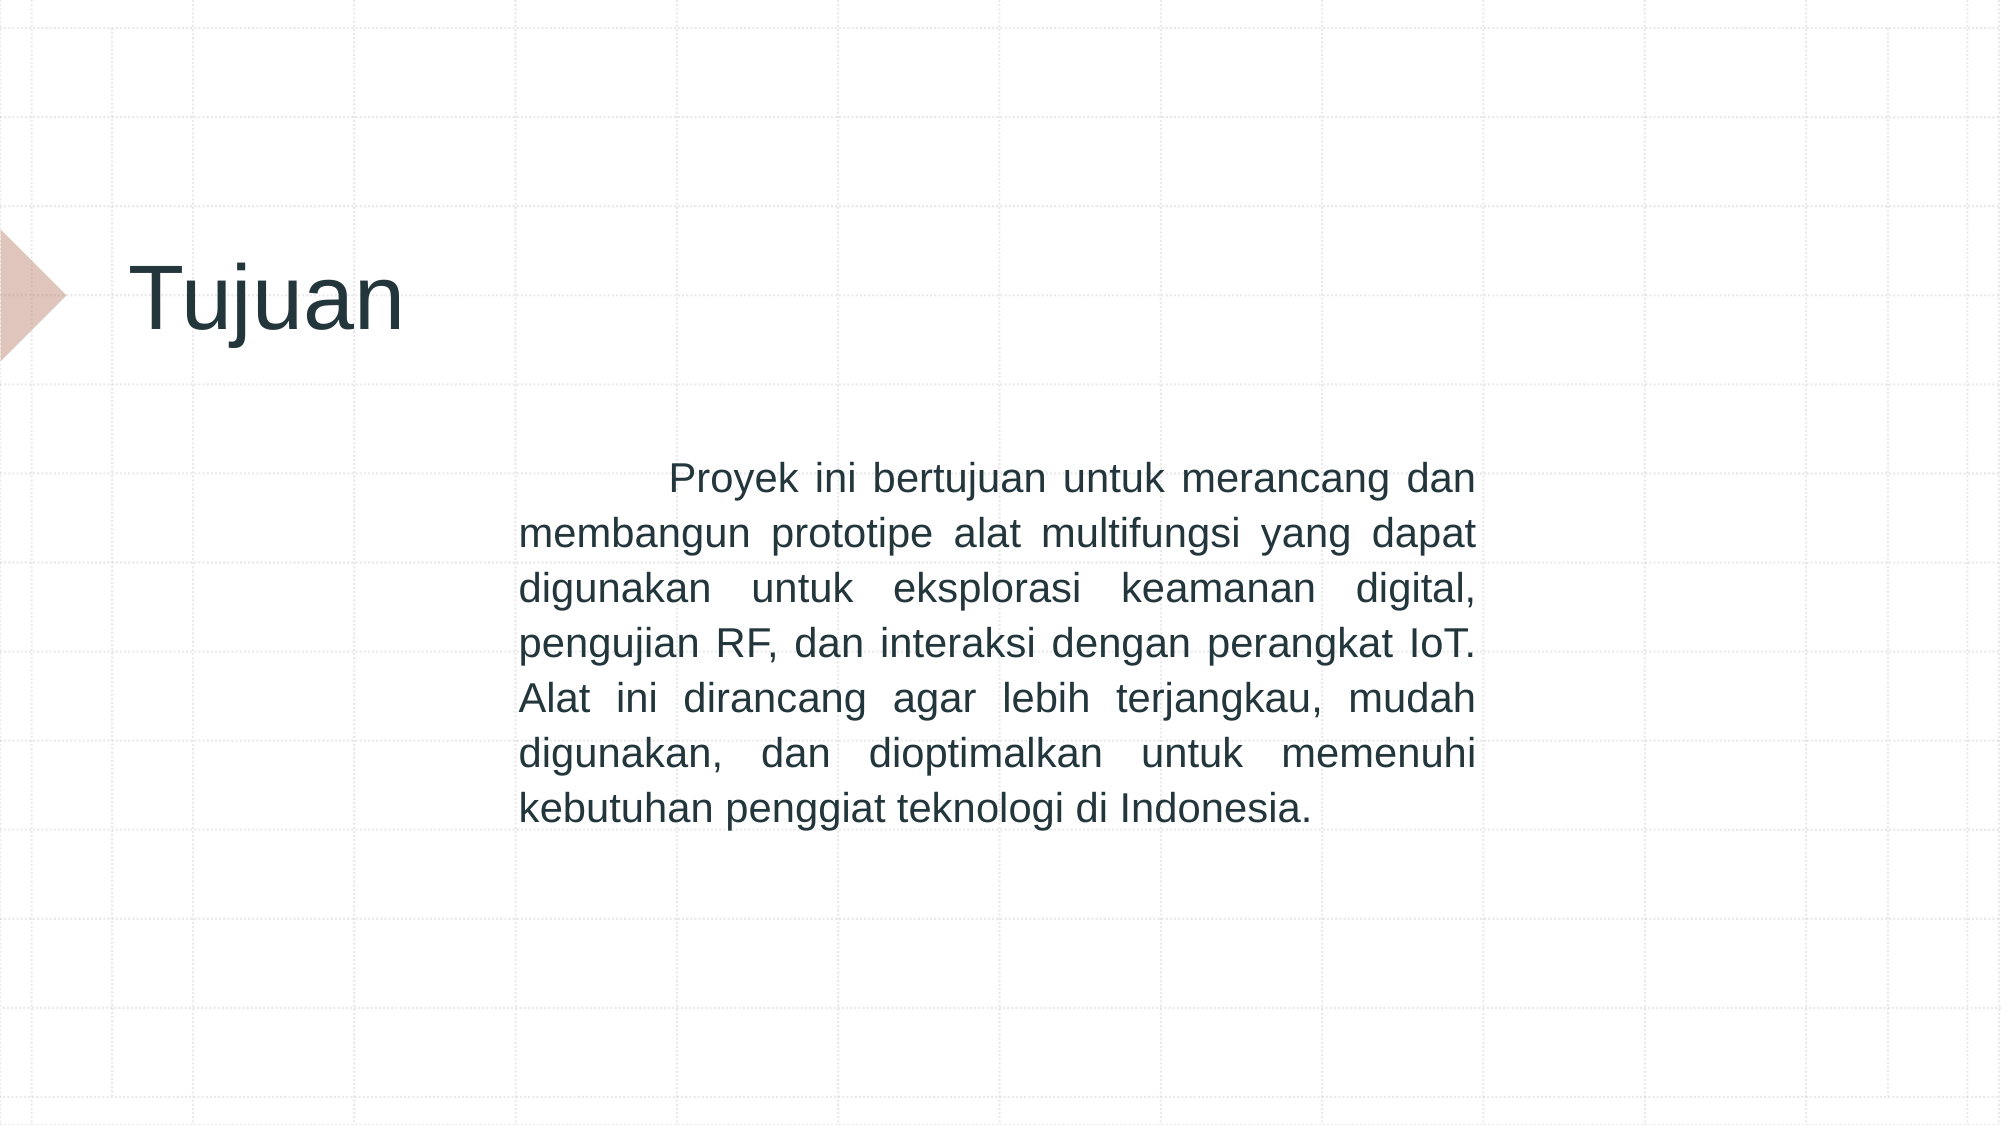

# Tujuan
	Proyek ini bertujuan untuk merancang dan membangun prototipe alat multifungsi yang dapat digunakan untuk eksplorasi keamanan digital, pengujian RF, dan interaksi dengan perangkat IoT. Alat ini dirancang agar lebih terjangkau, mudah digunakan, dan dioptimalkan untuk memenuhi kebutuhan penggiat teknologi di Indonesia.